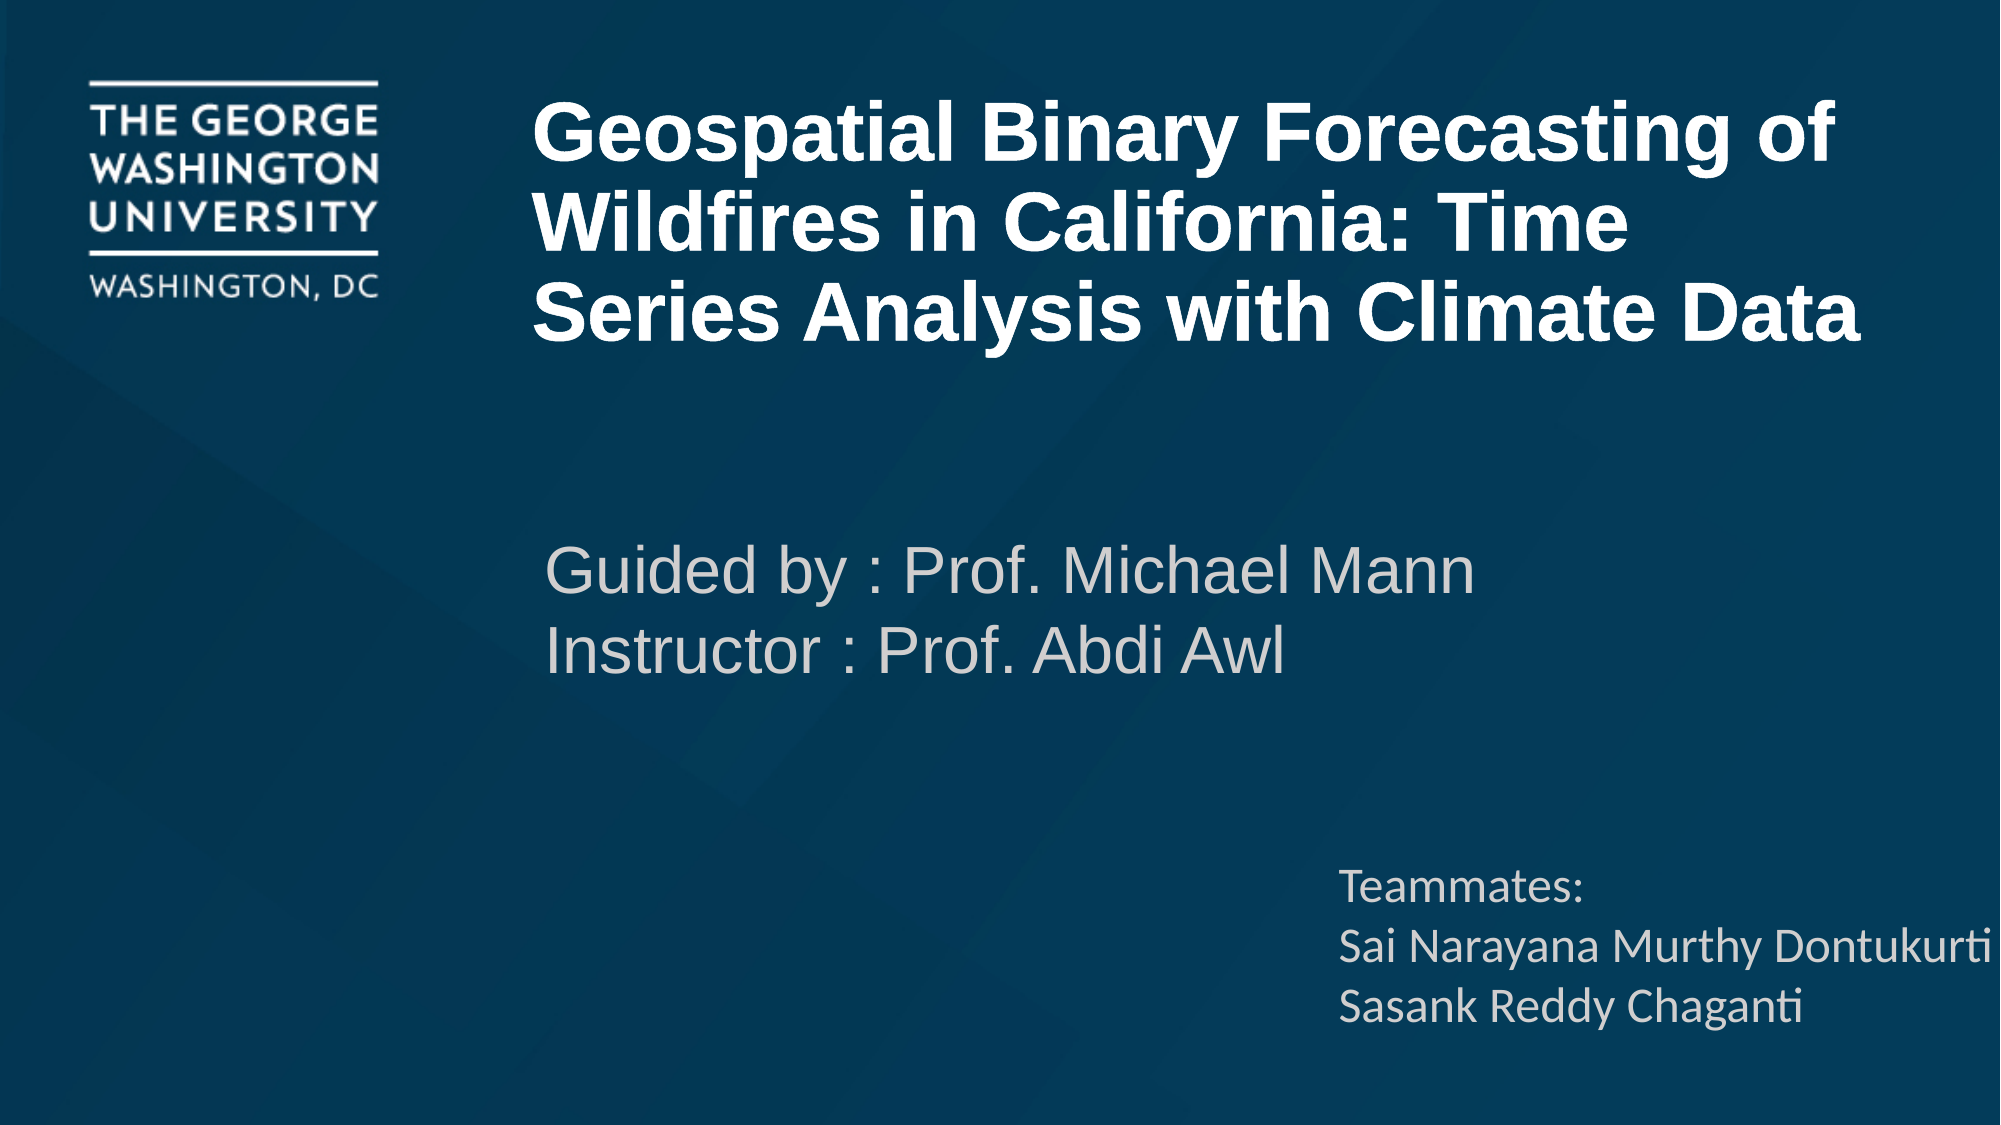

# Geospatial Binary Forecasting of Wildfires in California: Time Series Analysis with Climate Data
Guided by : Prof. Michael Mann
Instructor : Prof. Abdi Awl
Teammates:
Sai Narayana Murthy Dontukurti
Sasank Reddy Chaganti